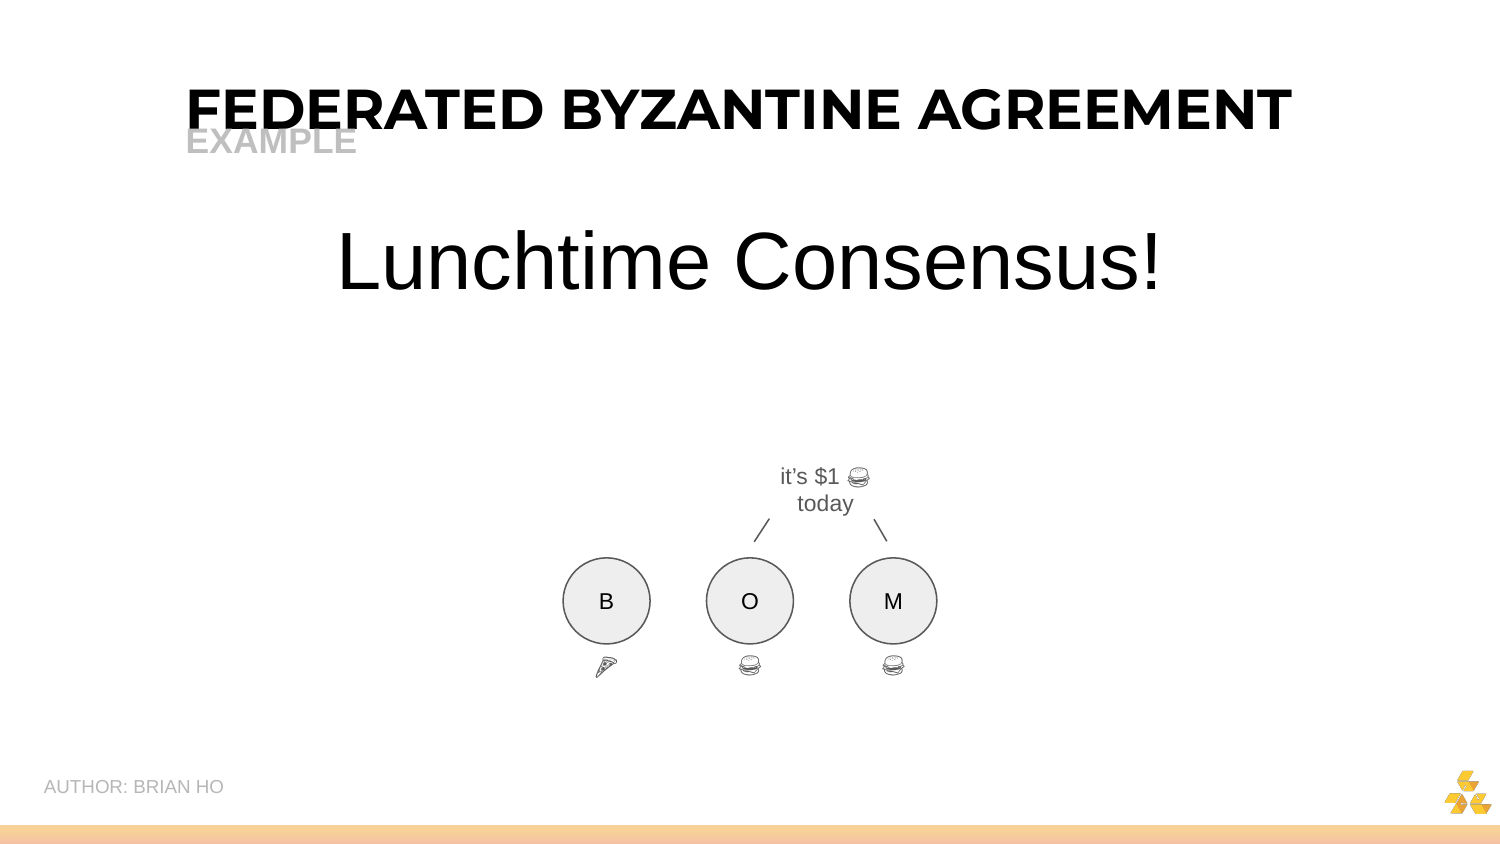

FEDERATED BYZANTINE AGREEMENT

EXAMPLE

Lunchtime Consensus!
it’s $1 🍔
today

B
O
M
🍔
🍔
🍕

AUTHOR: BRIAN HO